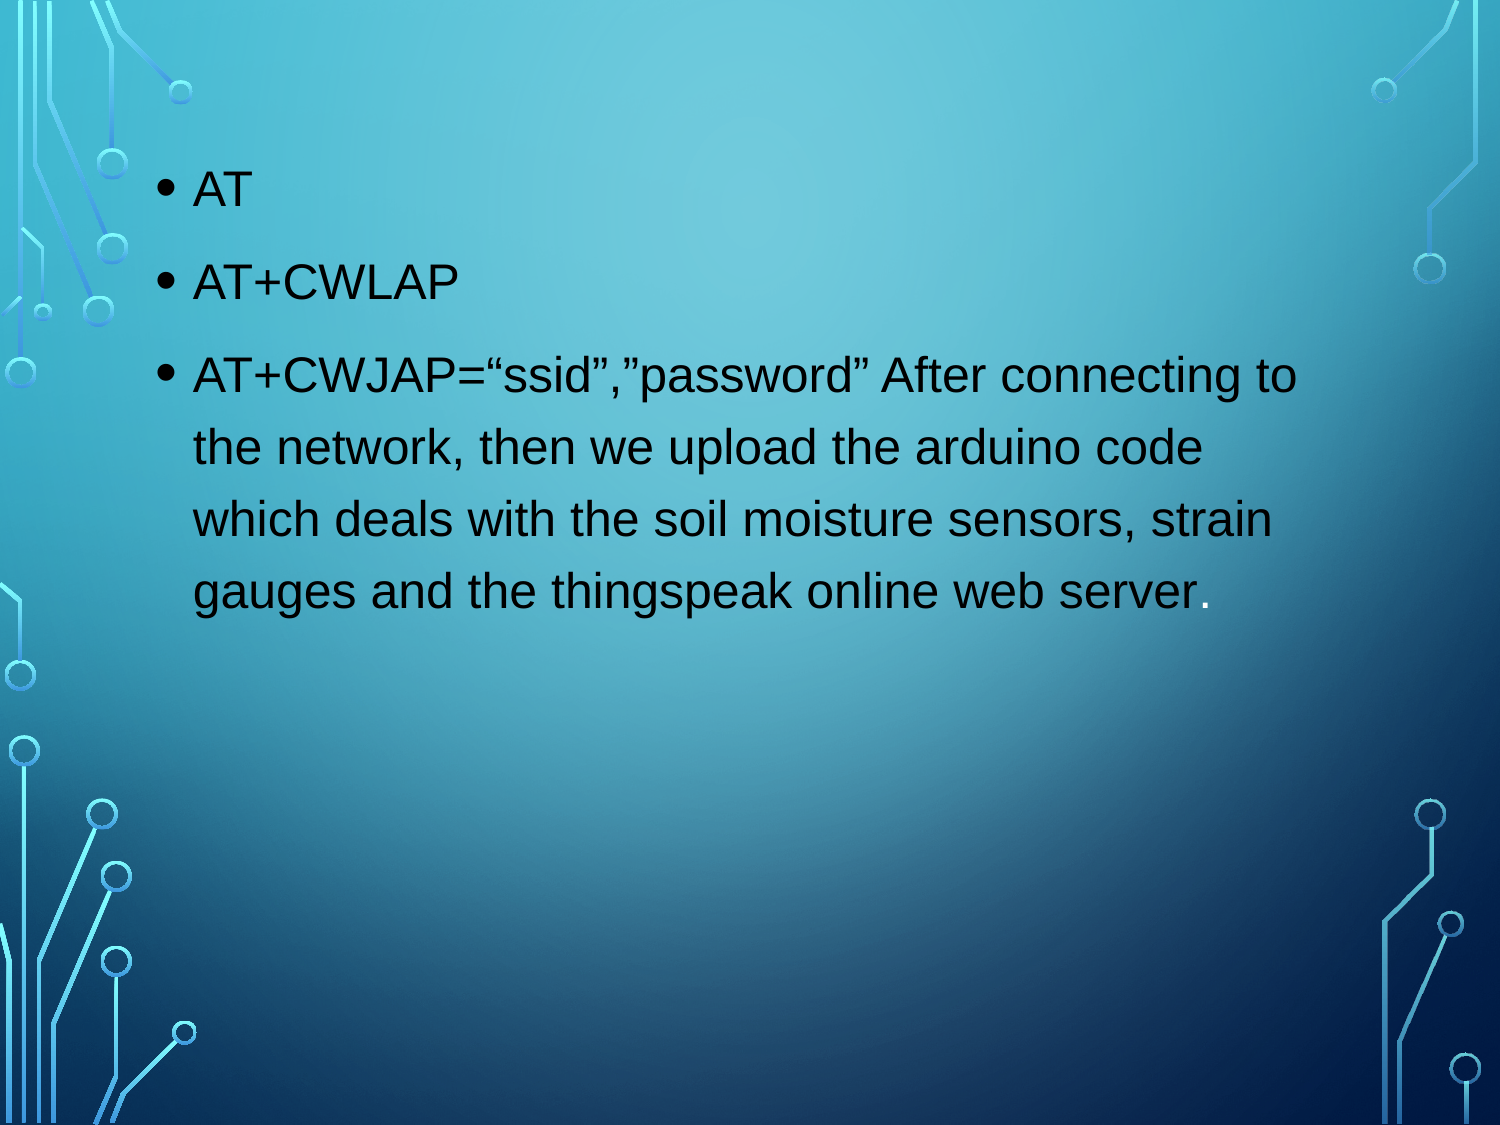

AT
AT+CWLAP
AT+CWJAP=“ssid”,”password” After connecting to the network, then we upload the arduino code which deals with the soil moisture sensors, strain gauges and the thingspeak online web server.